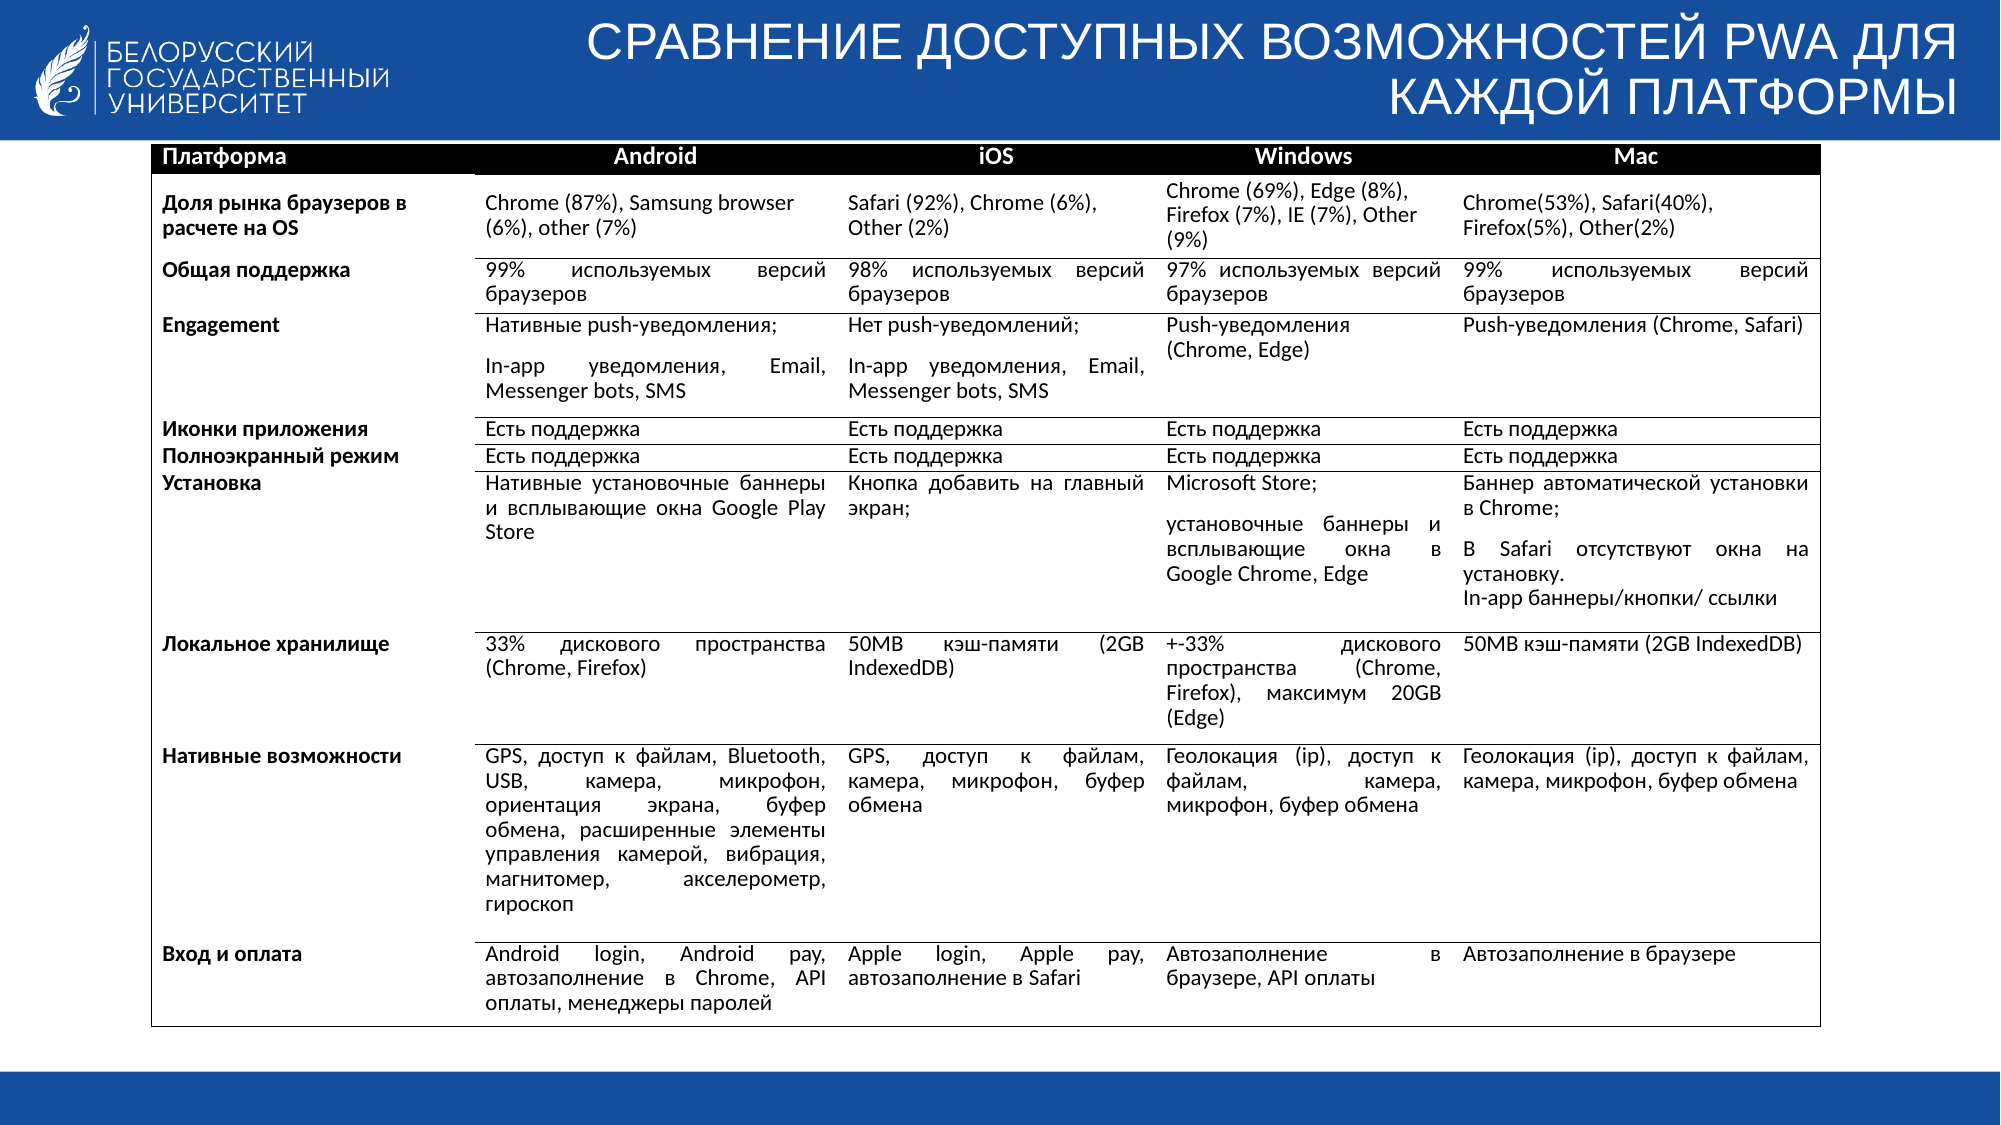

# СРАВНЕНИЕ ДОСТУПНЫХ ВОЗМОЖНОСТЕЙ PWA ДЛЯ КАЖДОЙ ПЛАТФОРМЫ
| Платформа | Android | iOS | Windows | Mac |
| --- | --- | --- | --- | --- |
| Доля рынка браузеров в расчете на OS | Chrome (87%), Samsung browser (6%), other (7%) | Safari (92%), Chrome (6%), Other (2%) | Chrome (69%), Edge (8%), Firefox (7%), IE (7%), Other (9%) | Chrome(53%), Safari(40%), Firefox(5%), Other(2%) |
| Общая поддержка | 99% используемых версий браузеров | 98% используемых версий браузеров | 97% используемых версий браузеров | 99% используемых версий браузеров |
| Engagement | Нативные push-уведомления; In-app уведомления, Email, Messenger bots, SMS | Нет push-уведомлений; In-app уведомления, Email, Messenger bots, SMS | Push-уведомления (Chrome, Edge) | Push-уведомления (Chrome, Safari) |
| Иконки приложения | Есть поддержка | Есть поддержка | Есть поддержка | Есть поддержка |
| Полноэкранный режим | Есть поддержка | Есть поддержка | Есть поддержка | Есть поддержка |
| Установка | Нативные установочные баннеры и всплывающие окна Google Play Store | Кнопка добавить на главный экран; | Microsoft Store; установочные баннеры и всплывающие окна в Google Chrome, Edge | Баннер автоматической установки в Chrome; В Safari отсутствуют окна на установку. In-app баннеры/кнопки/ ссылки |
| Локальное хранилище | 33% дискового пространства (Chrome, Firefox) | 50MB кэш-памяти (2GB IndexedDB) | +-33% дискового пространства (Chrome, Firefox), максимум 20GB (Edge) | 50MB кэш-памяти (2GB IndexedDB) |
| Нативные возможности | GPS, доступ к файлам, Bluetooth, USB, камера, микрофон, ориентация экрана, буфер обмена, расширенные элементы управления камерой, вибрация, магнитомер, акселерометр, гироскоп | GPS, доступ к файлам, камера, микрофон, буфер обмена | Геолокация (ip), доступ к файлам, камера, микрофон, буфер обмена | Геолокация (ip), доступ к файлам, камера, микрофон, буфер обмена |
| Вход и оплата | Android login, Android pay, автозаполнение в Chrome, API оплаты, менеджеры паролей | Apple login, Apple pay, автозаполнение в Safari | Автозаполнение в браузере, API оплаты | Автозаполнение в браузере |